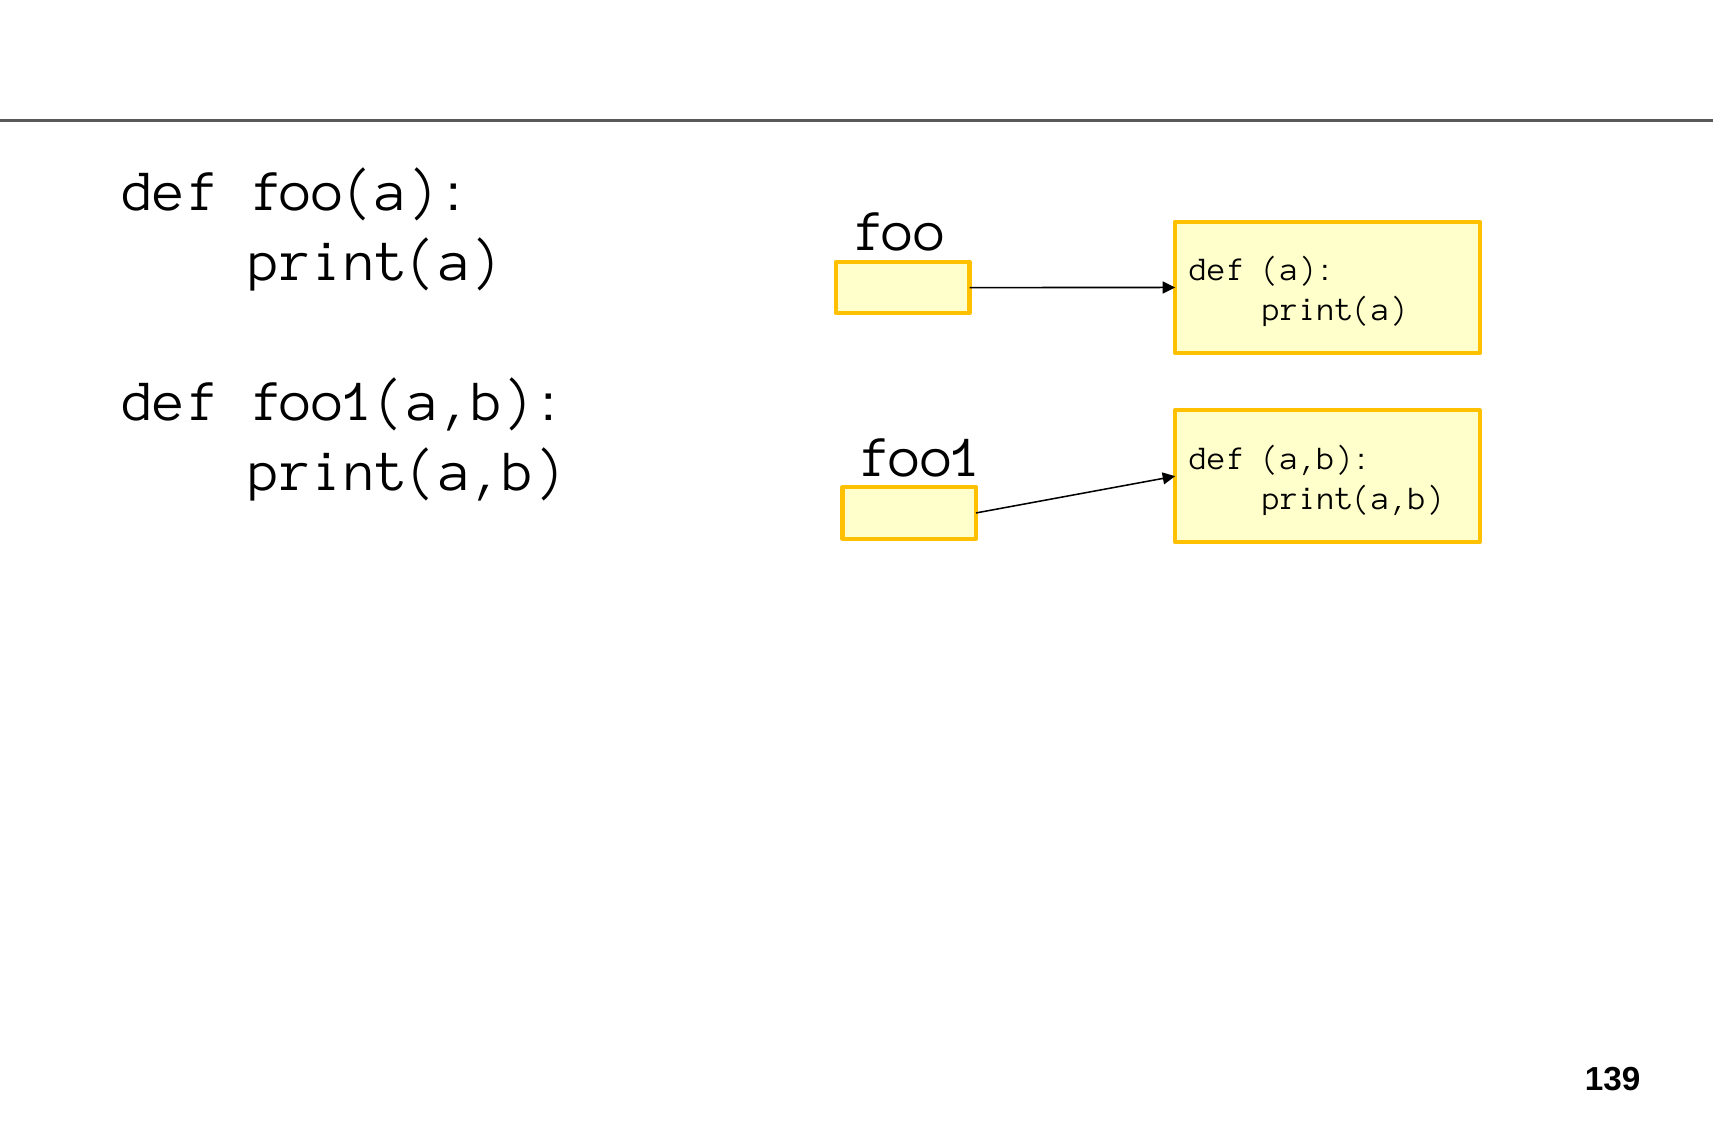

def foo(a):
    print(a)

def foo1(a,b):
    print(a,b)
foo
def (a):
    print(a)

foo1
def (a,b):
    print(a,b)